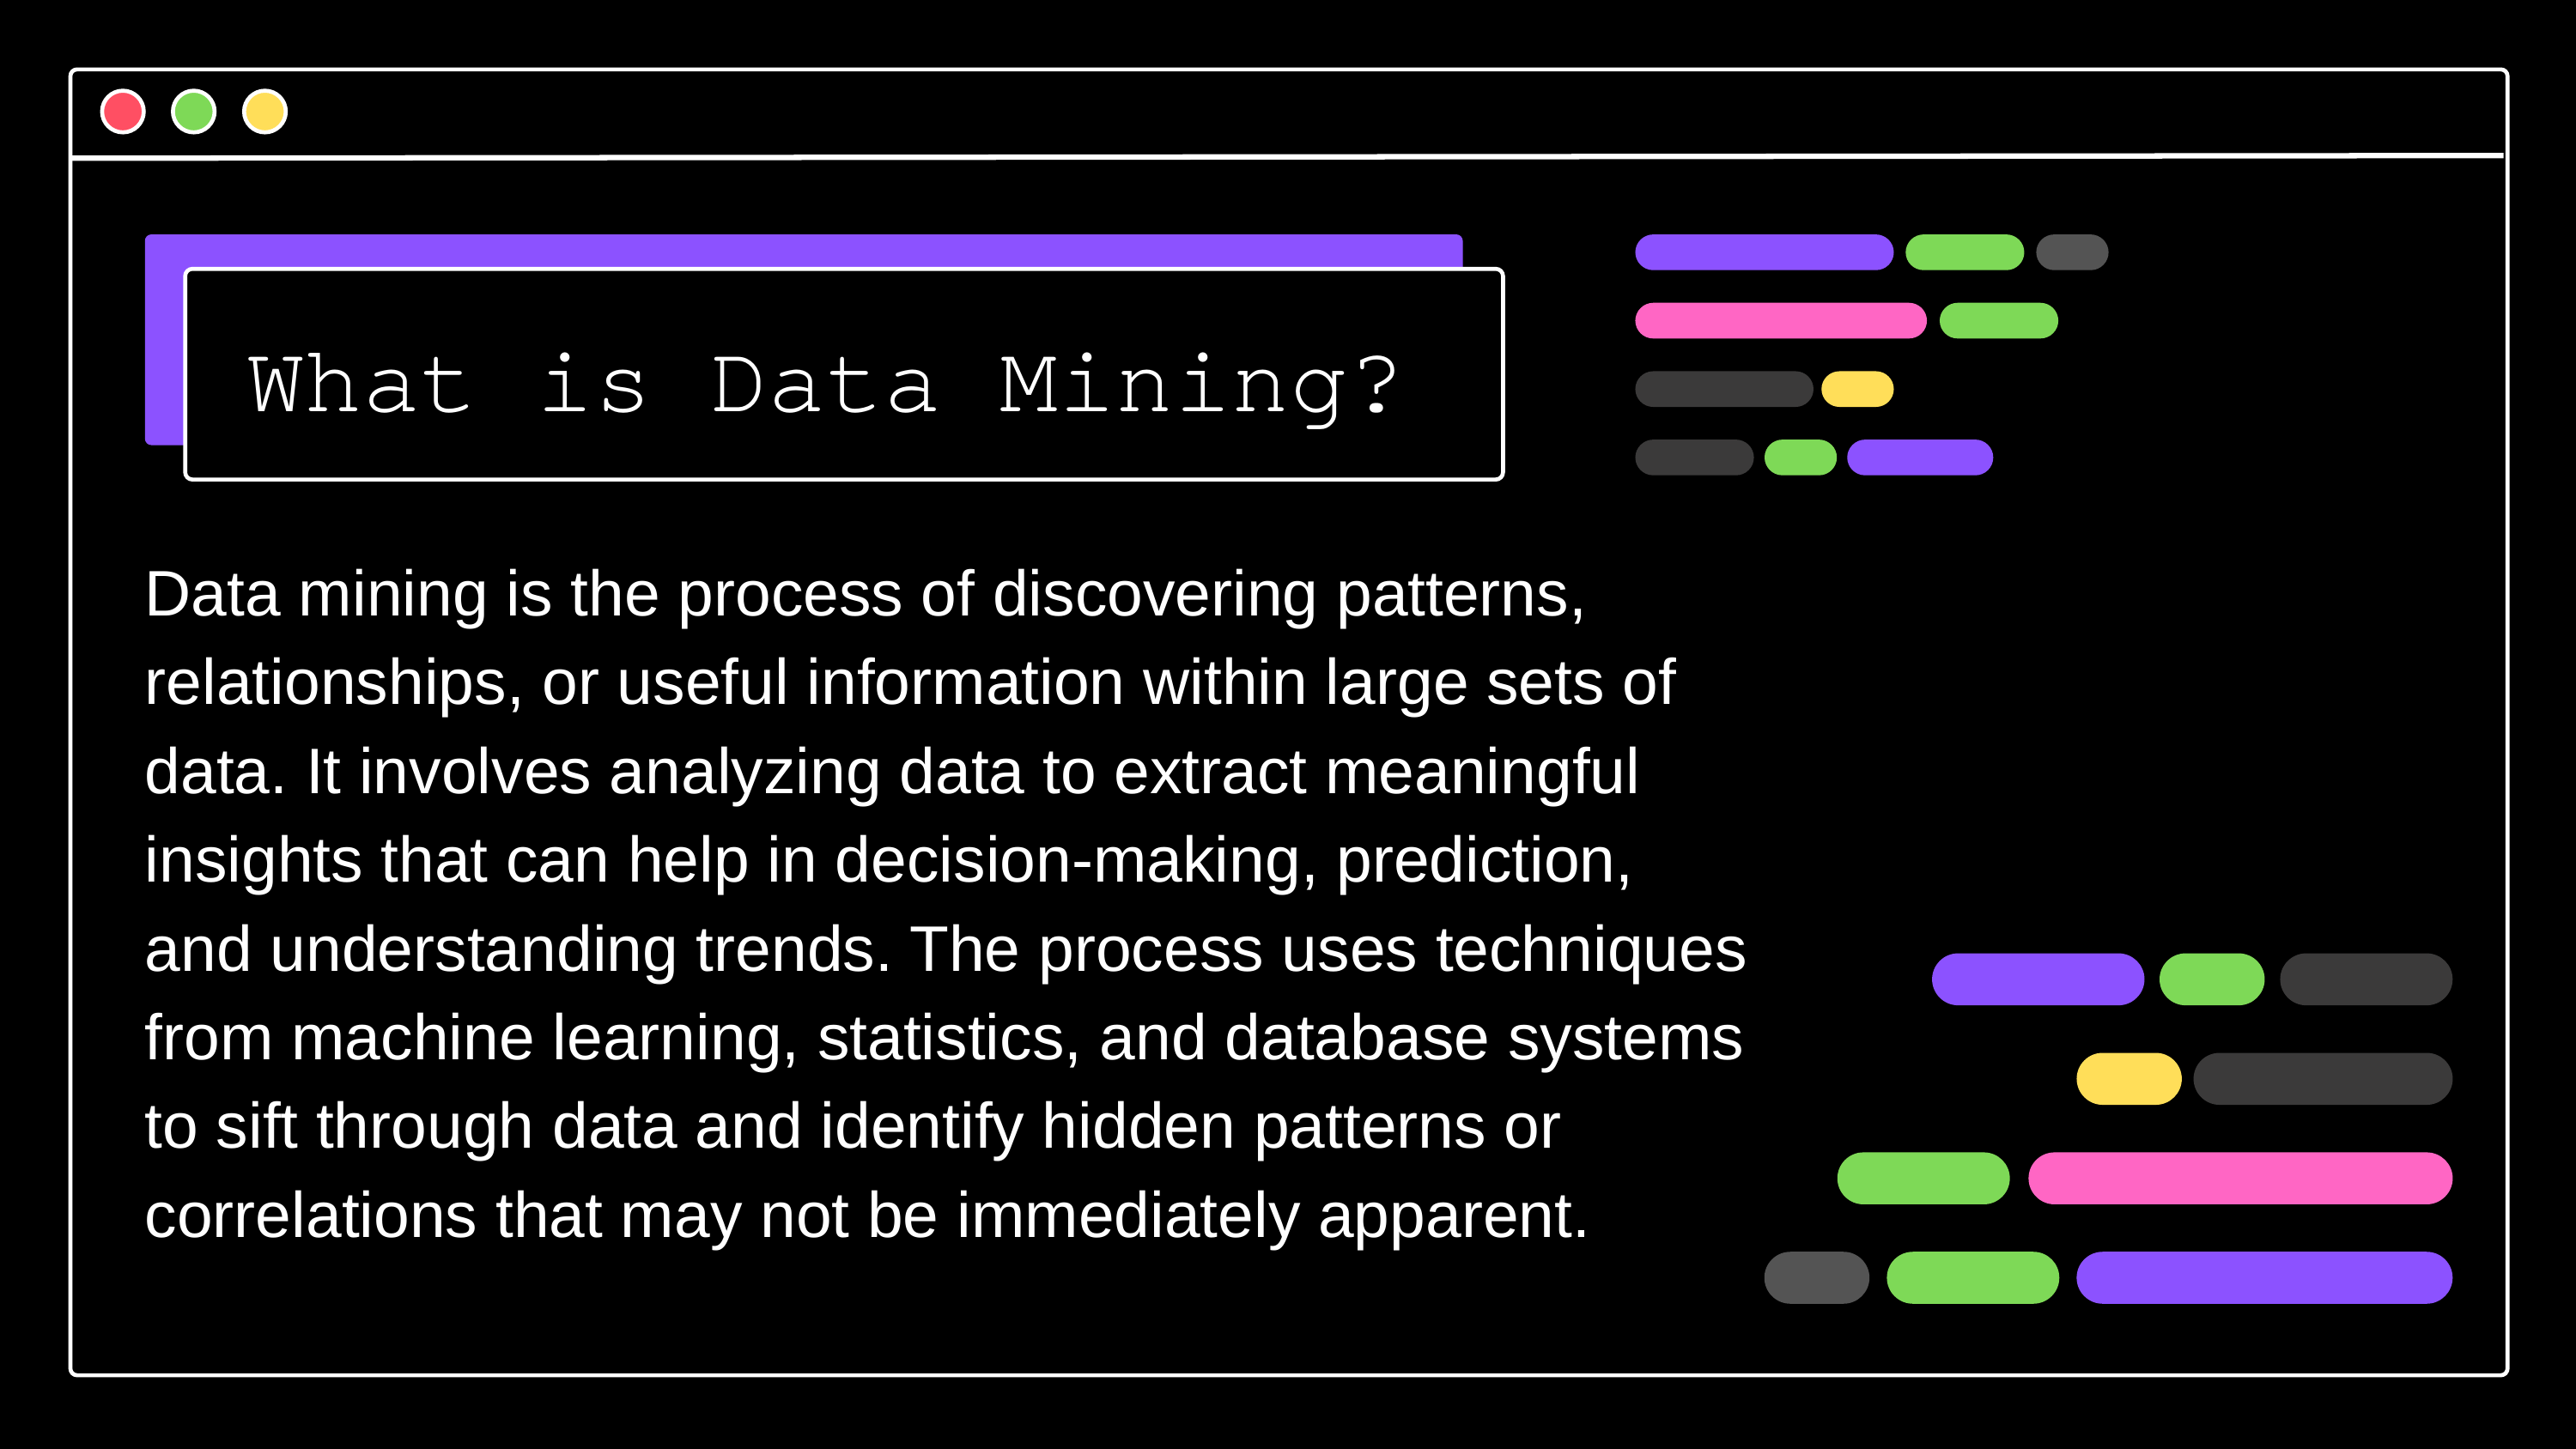

What is Data Mining?
Data mining is the process of discovering patterns, relationships, or useful information within large sets of data. It involves analyzing data to extract meaningful insights that can help in decision-making, prediction, and understanding trends. The process uses techniques from machine learning, statistics, and database systems to sift through data and identify hidden patterns or correlations that may not be immediately apparent.